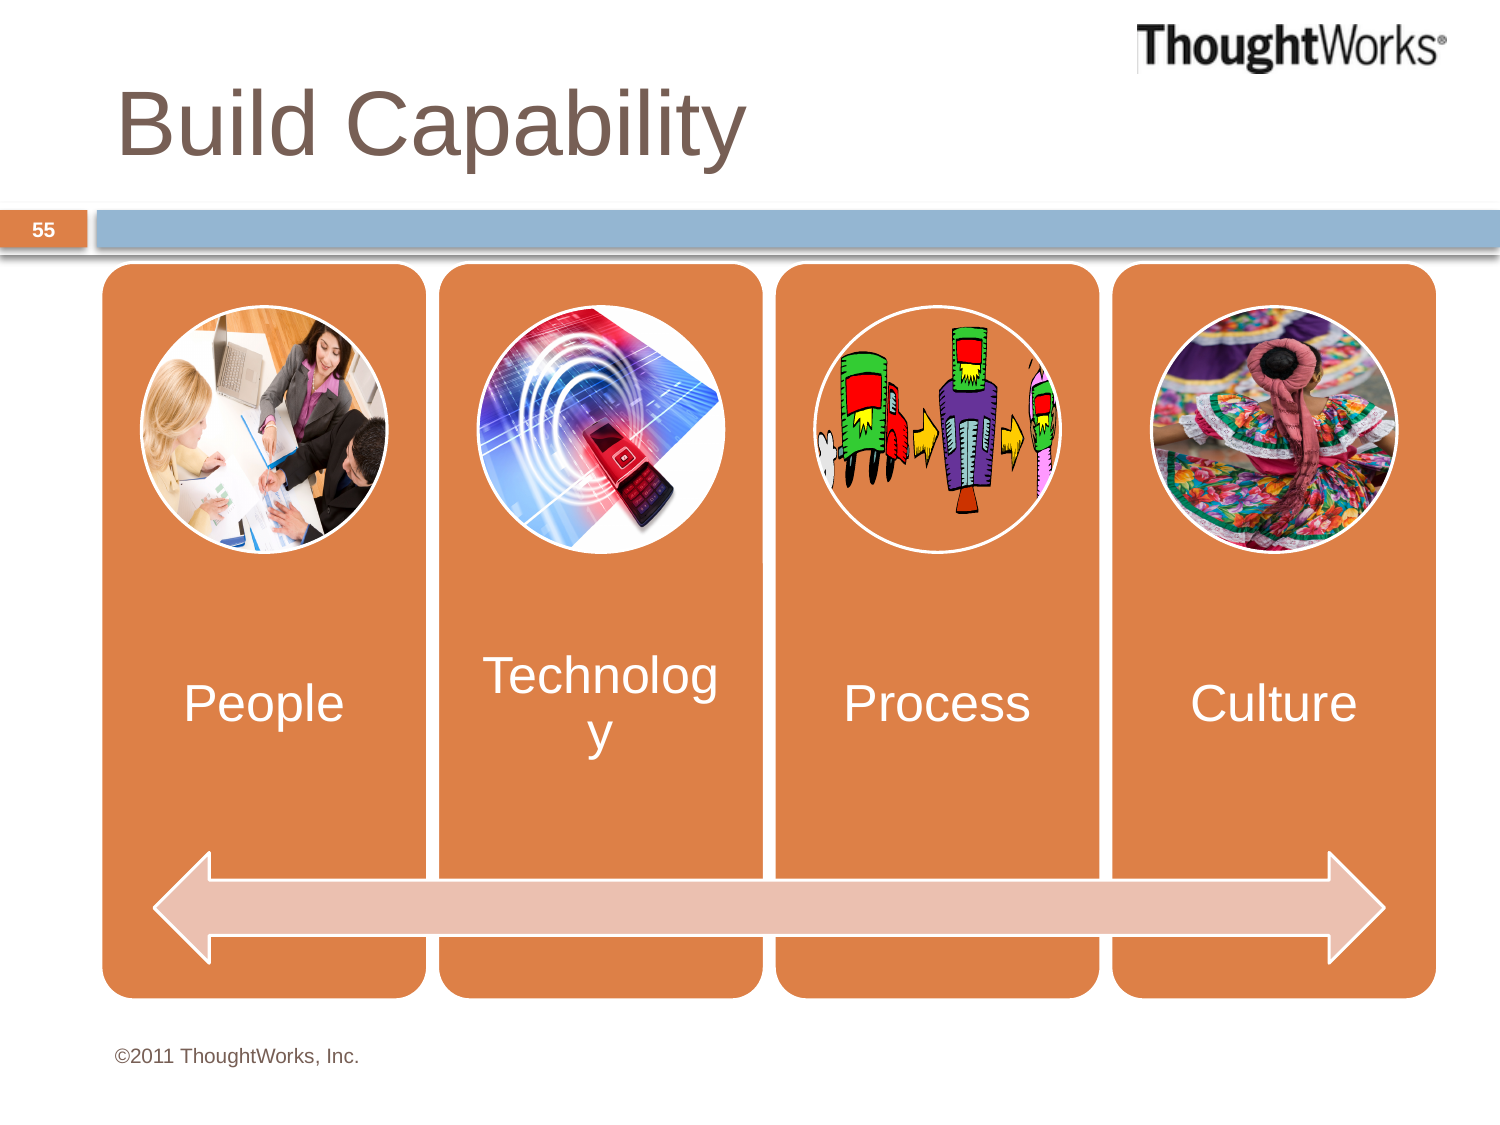

# Build Capability
55
People
Technology
Process
Culture
©2011 ThoughtWorks, Inc.